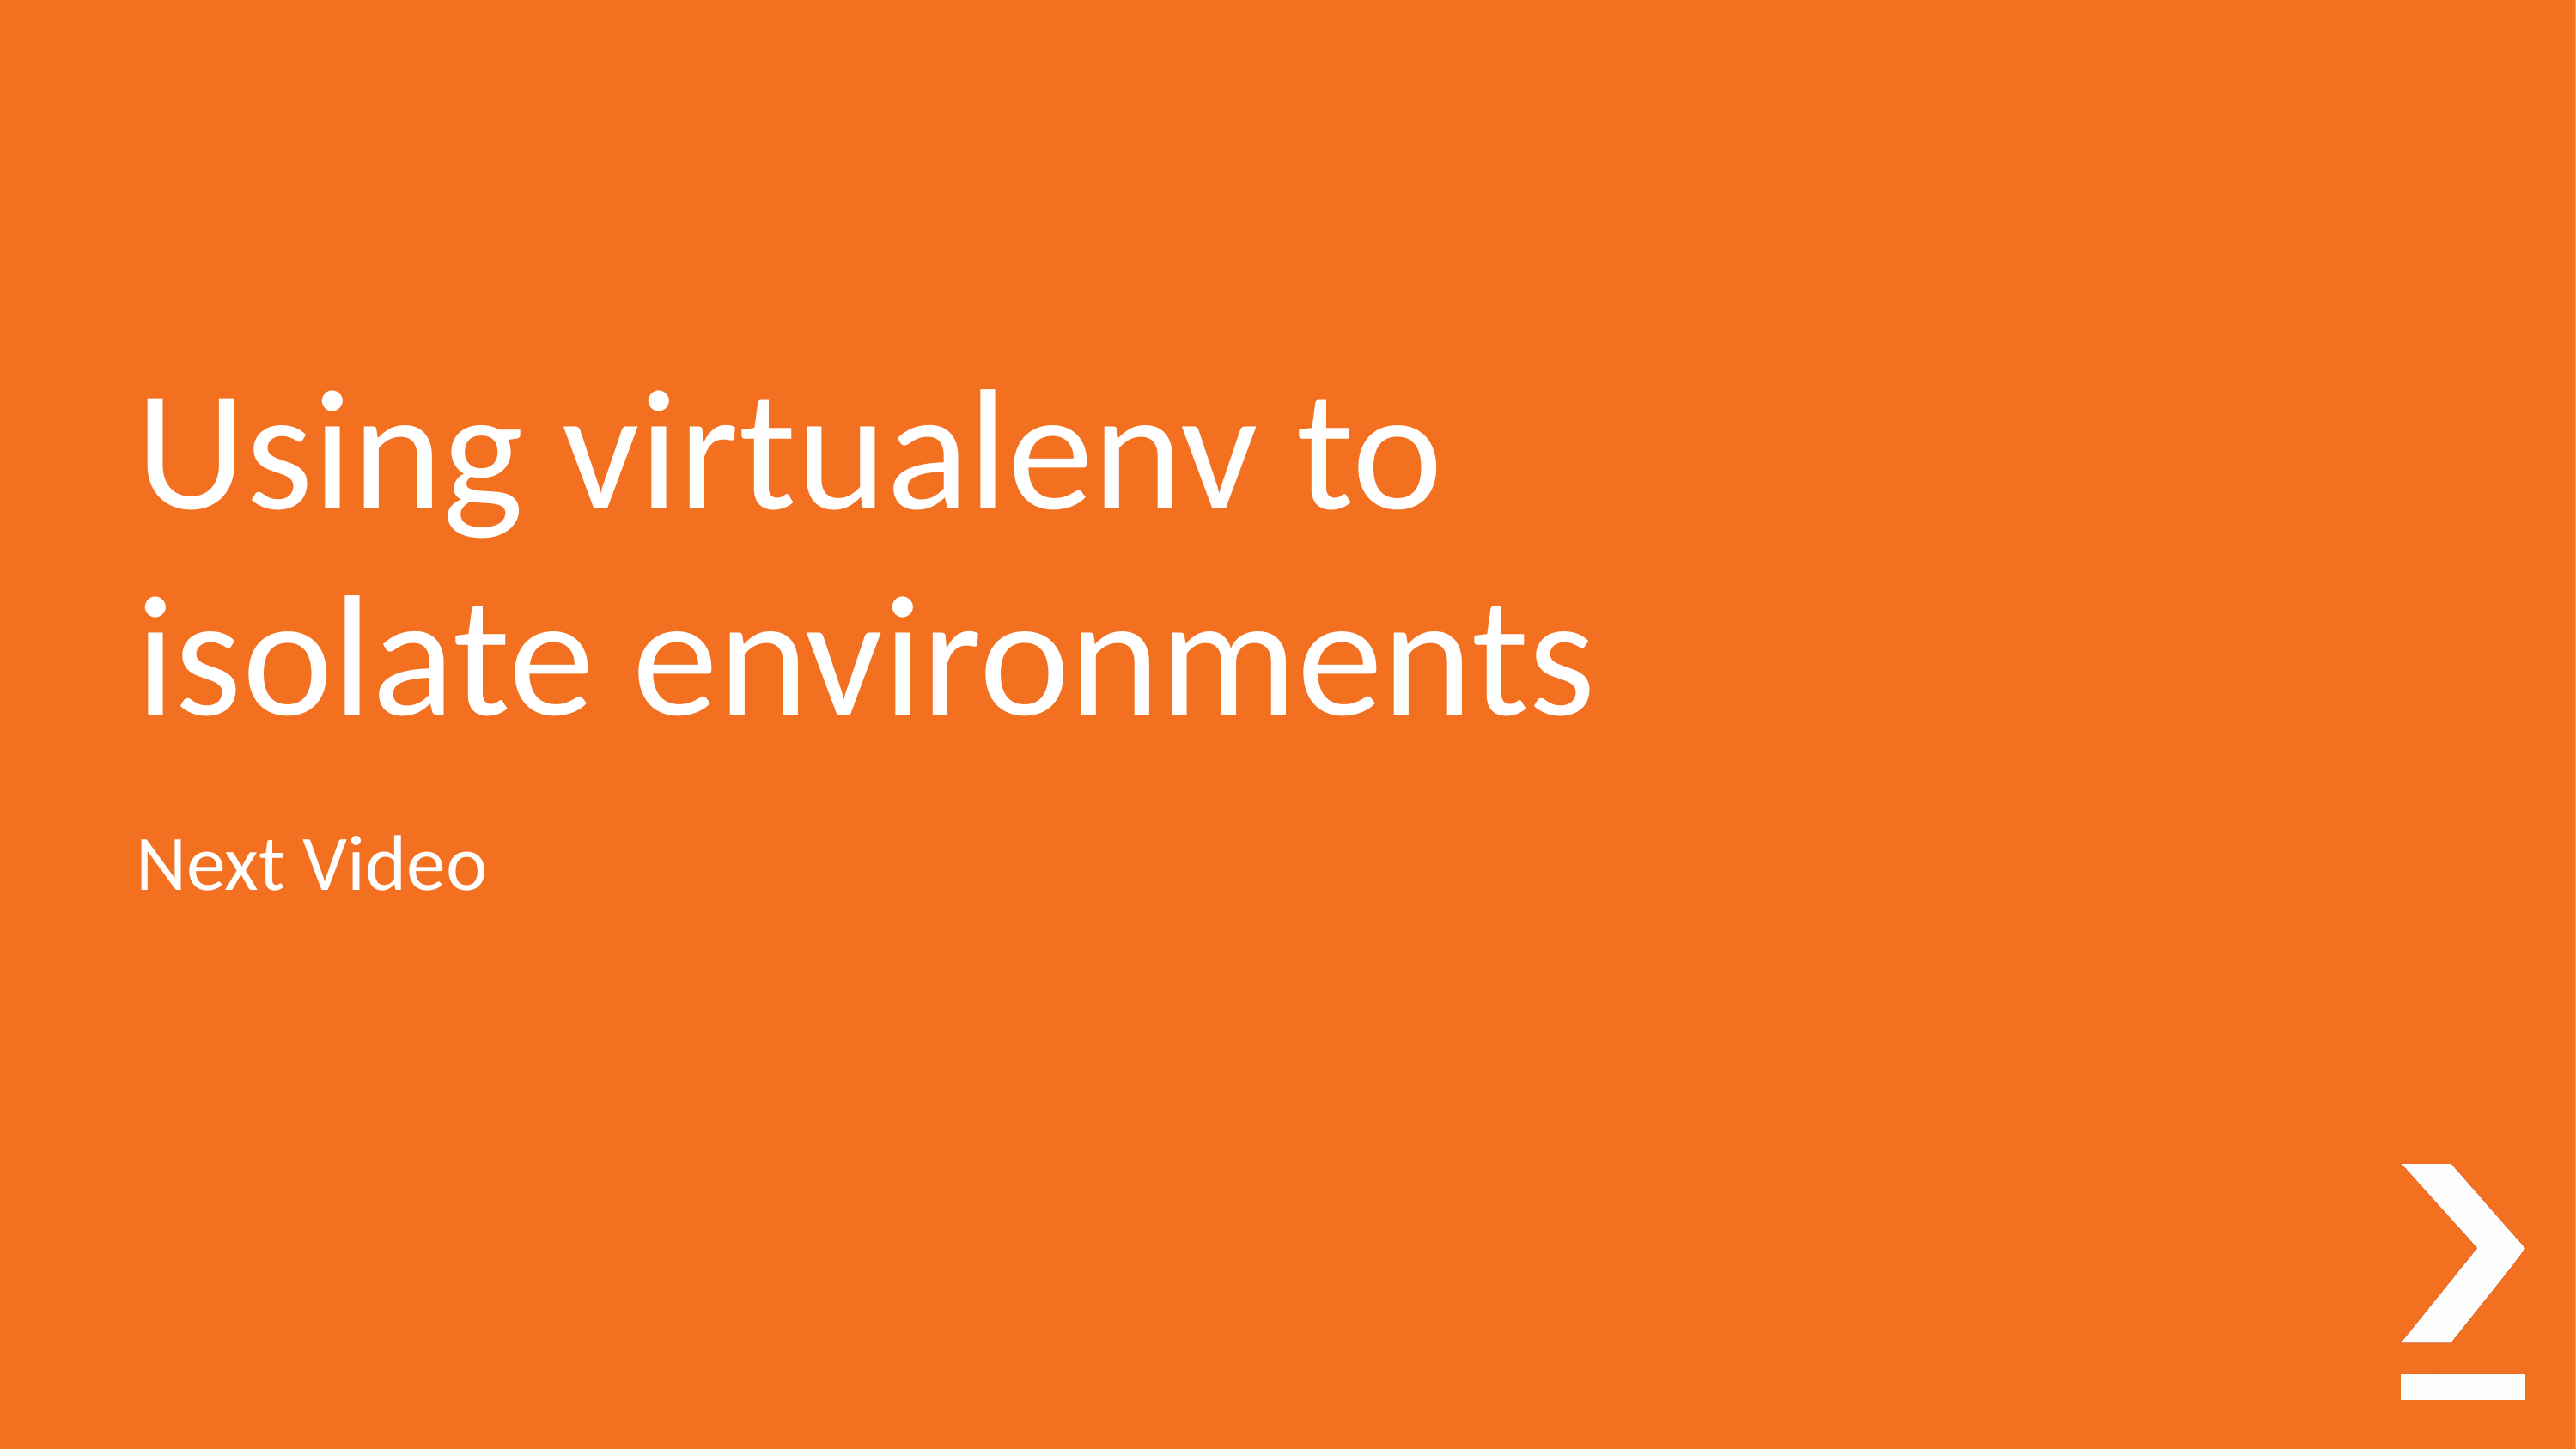

# Using virtualenv to isolate environments
Next Video